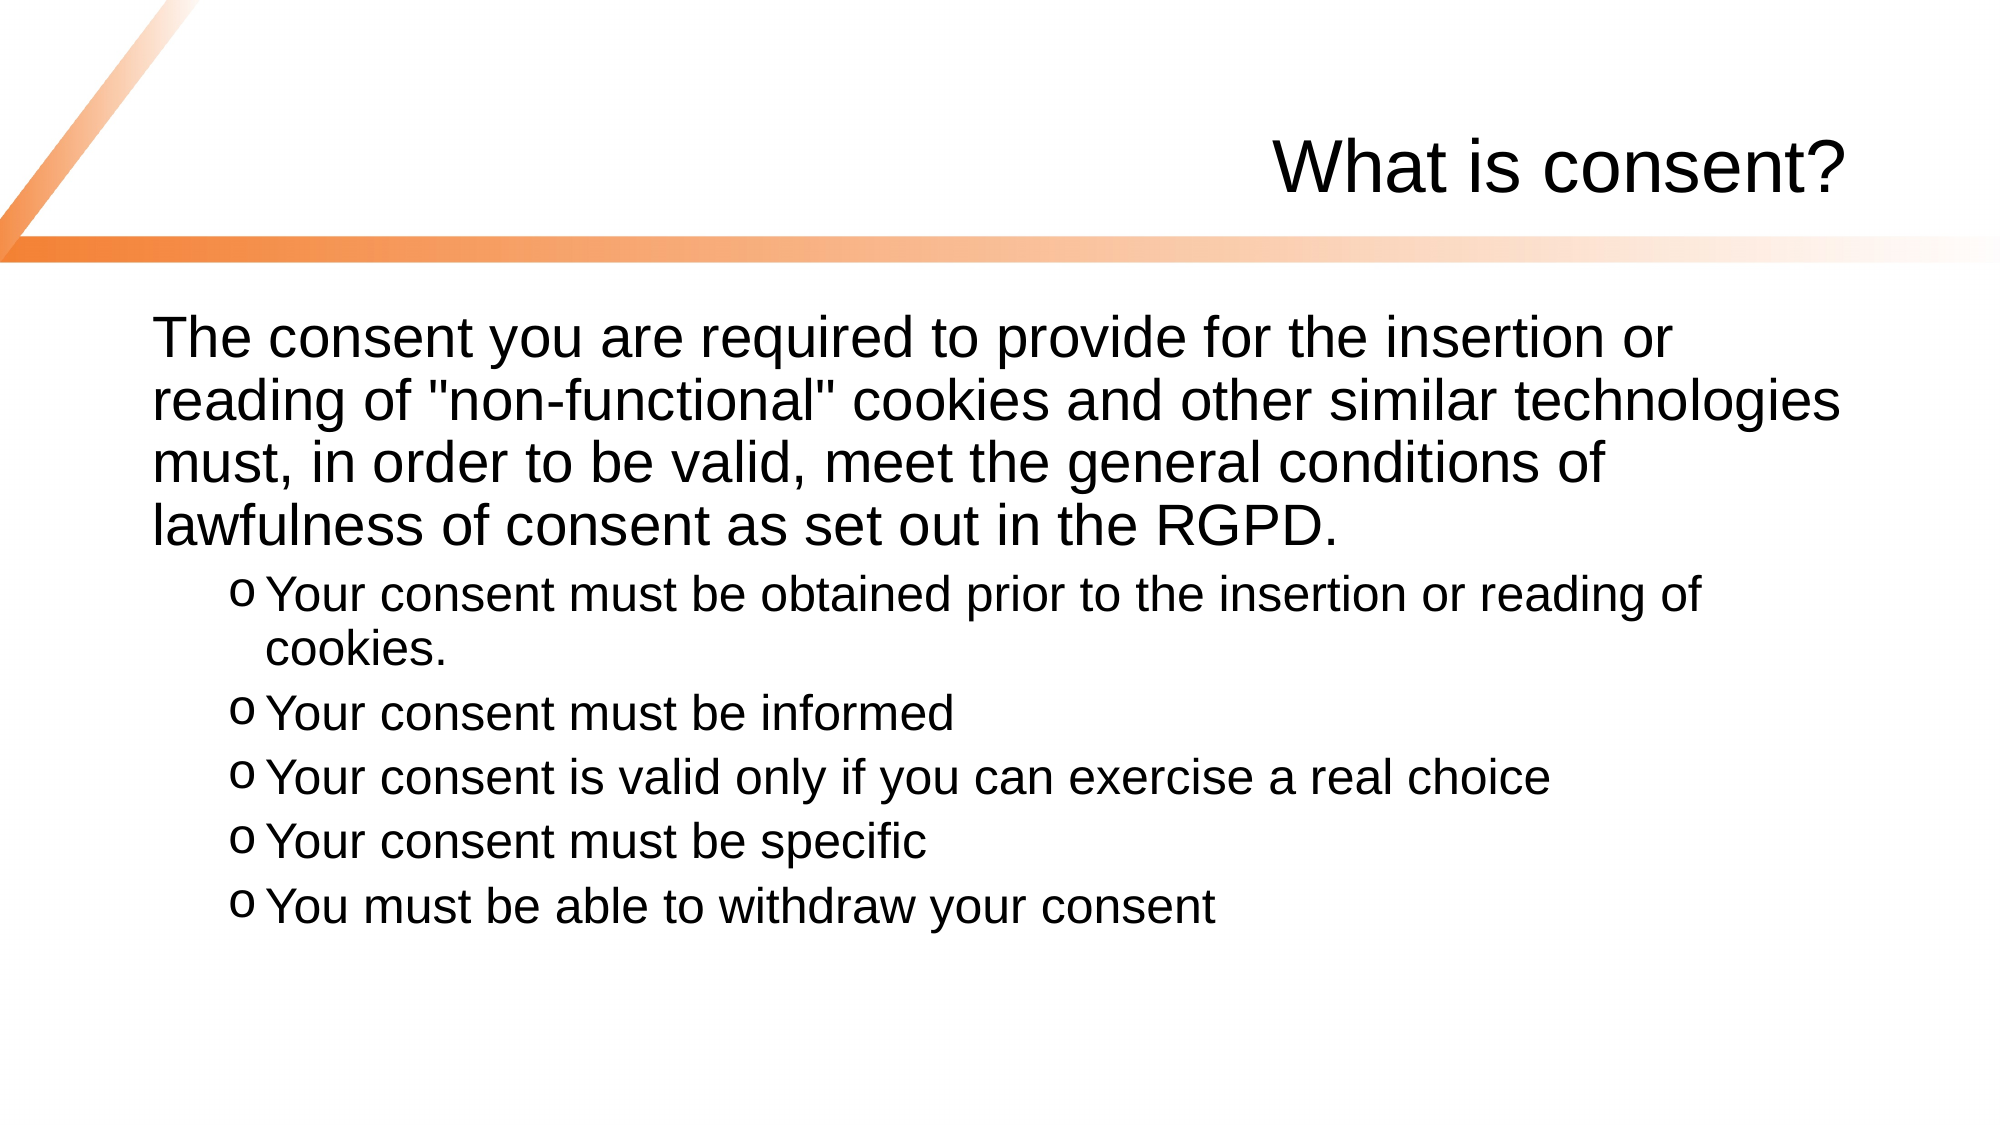

# What is consent?
The consent you are required to provide for the insertion or reading of "non-functional" cookies and other similar technologies must, in order to be valid, meet the general conditions of lawfulness of consent as set out in the RGPD.
Your consent must be obtained prior to the insertion or reading of cookies.
Your consent must be informed
Your consent is valid only if you can exercise a real choice
Your consent must be specific
You must be able to withdraw your consent